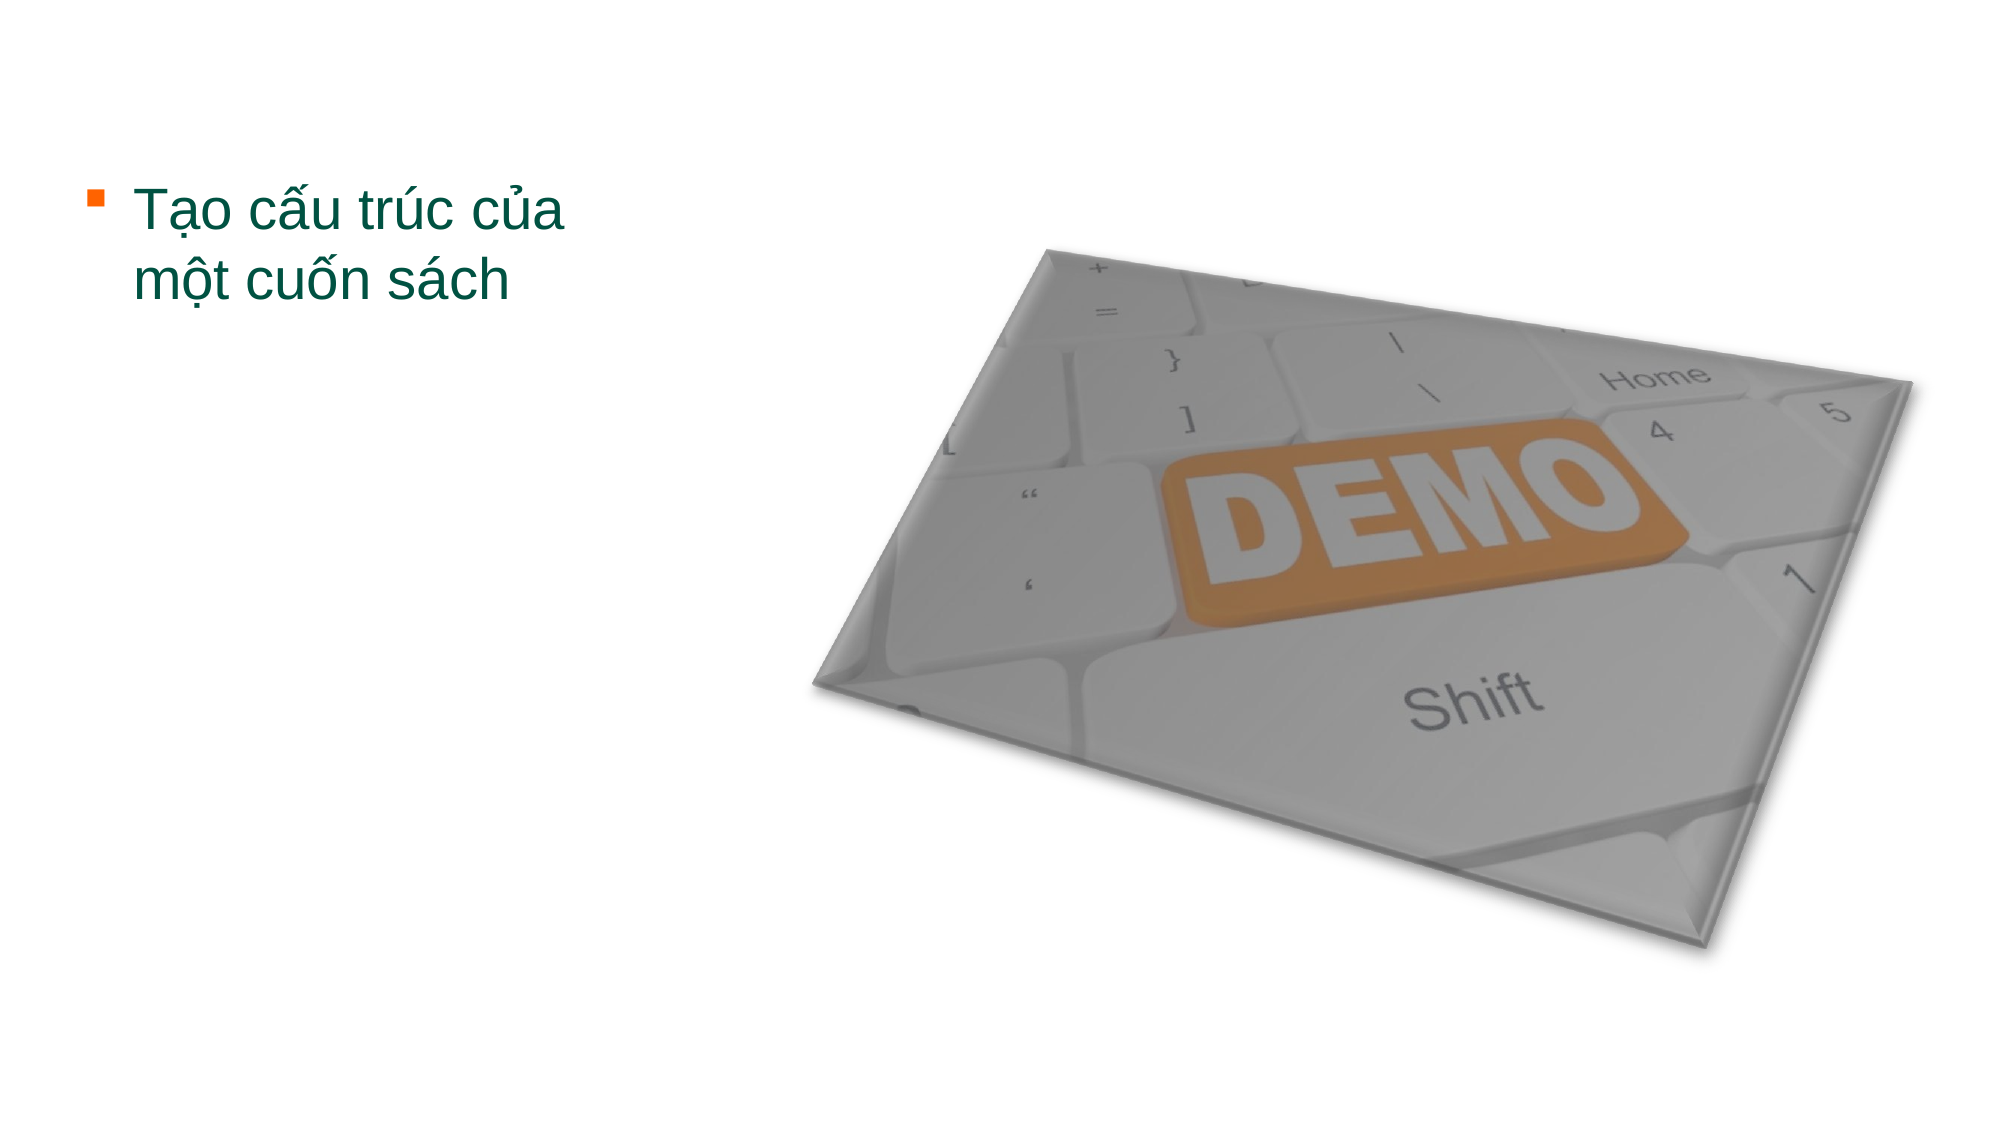

Tạo cấu trúc của một cuốn sách